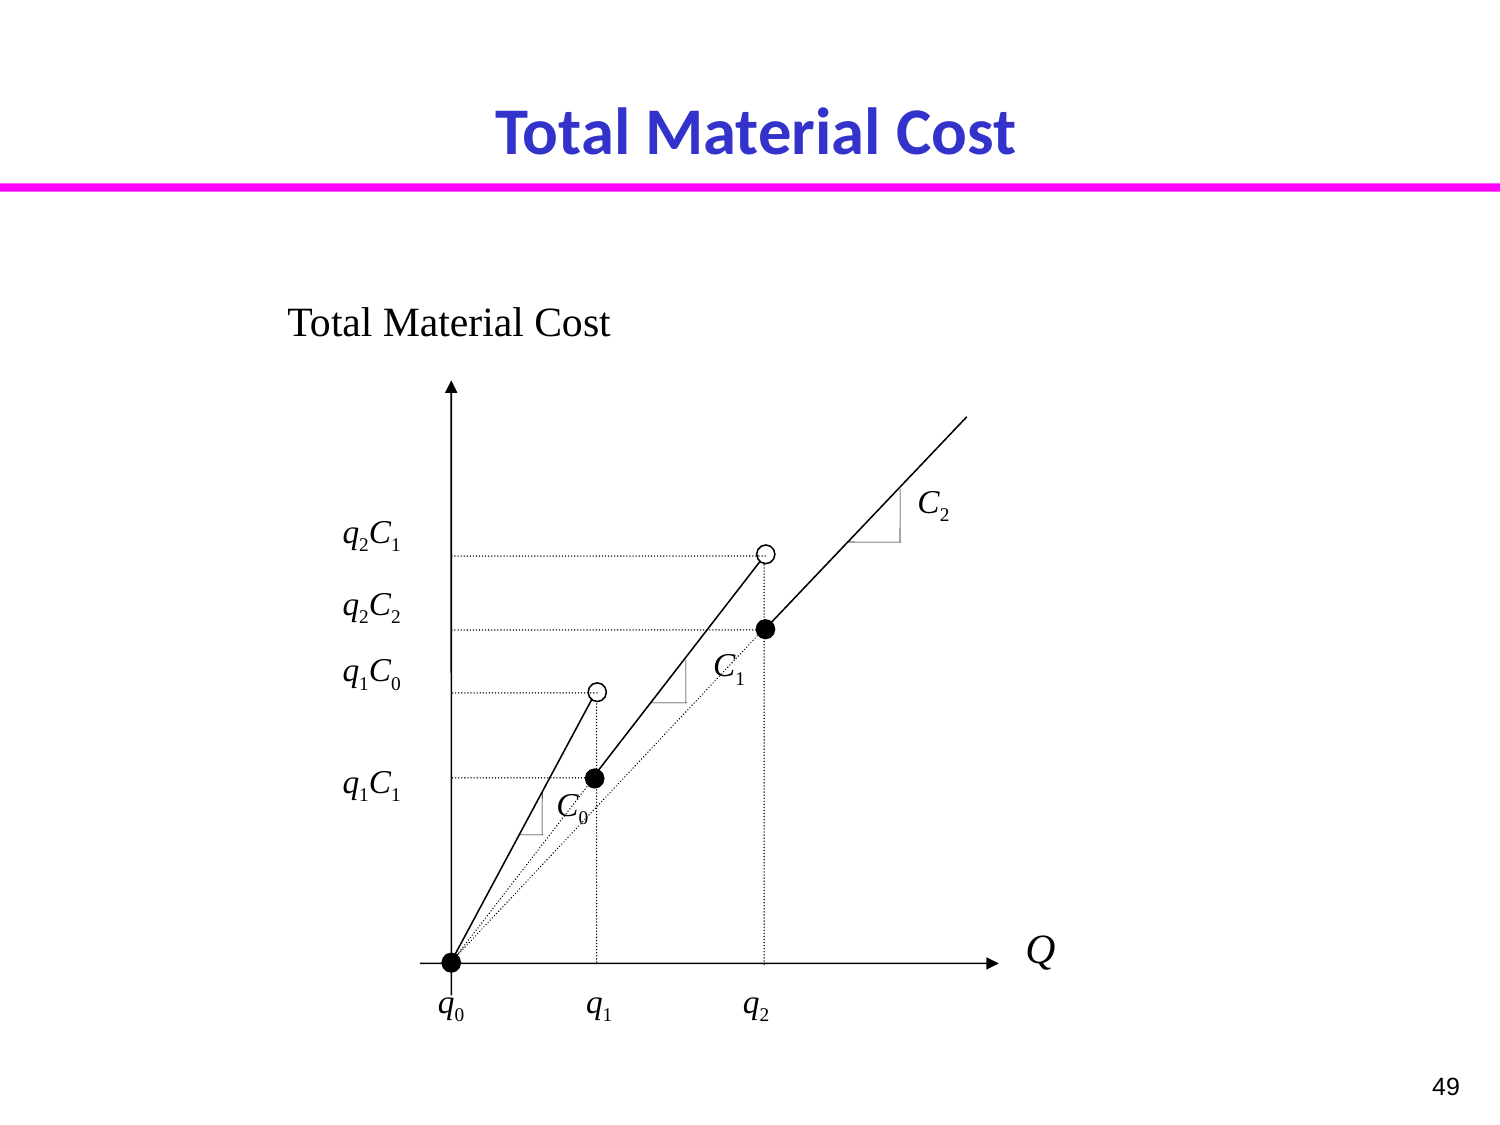

# Total Material Cost
Total Material Cost

C2

q2C1

q2C2

C1
q1C0

q1C1

C0

Q

q0
q1
q2
49